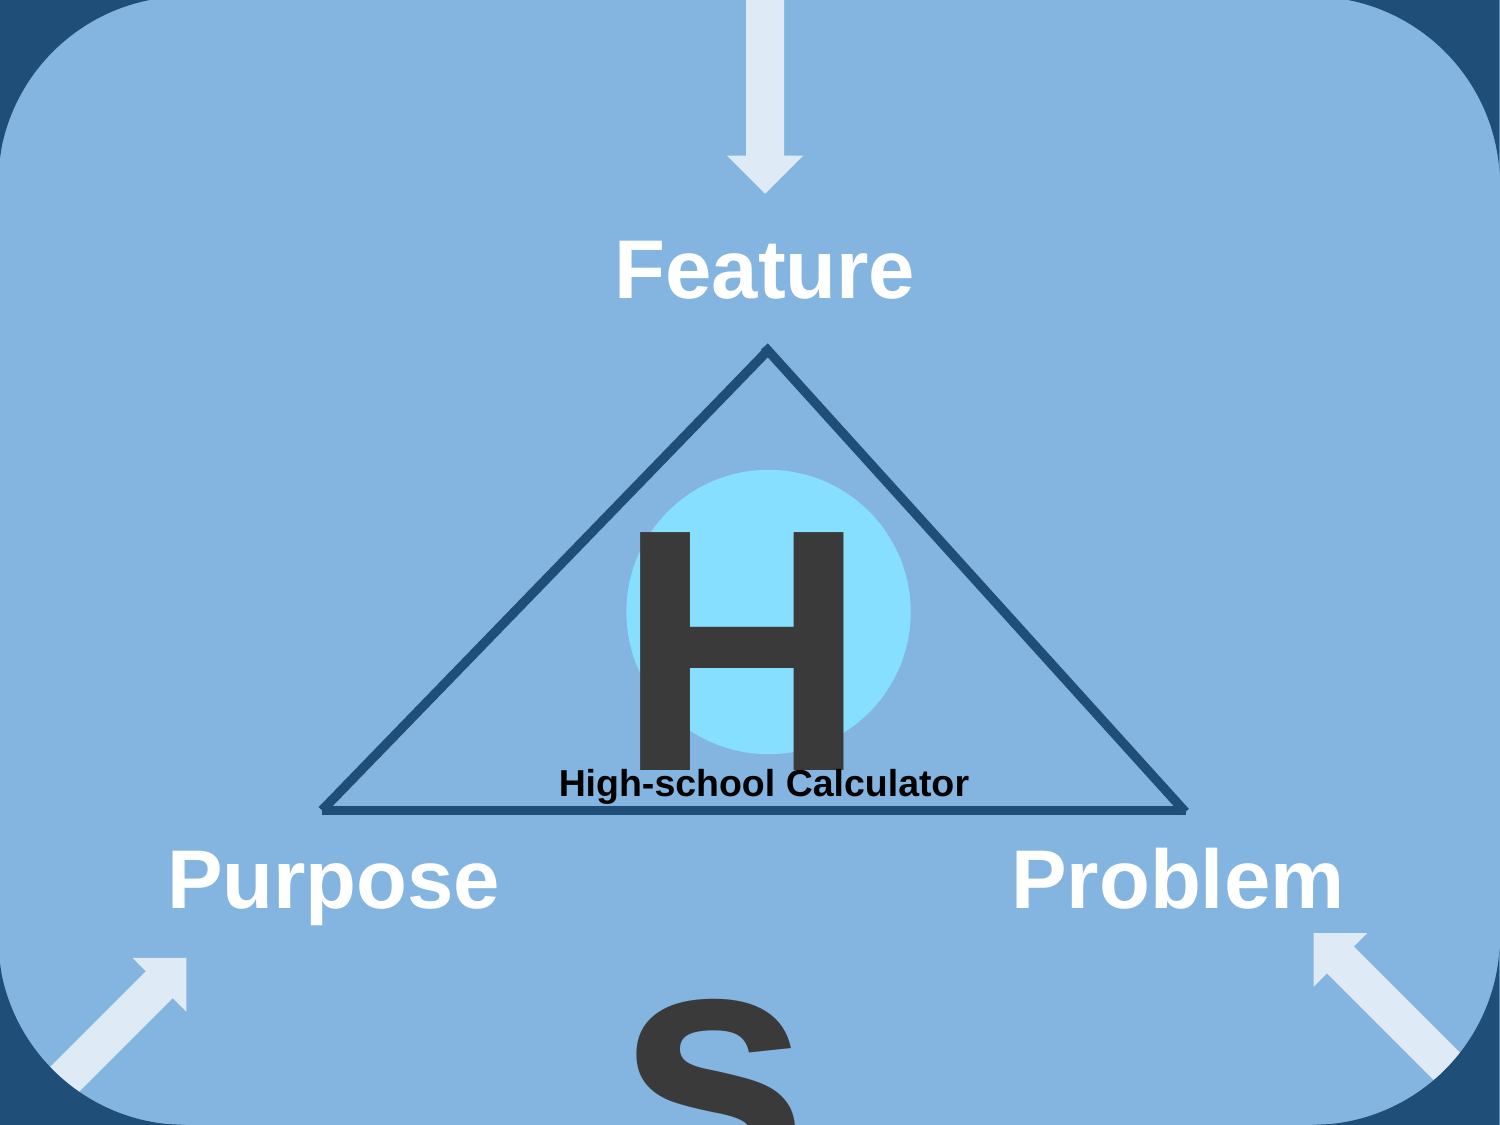

# Summary

Feature
Hs

High-school Calculator
Problem
 Purpose